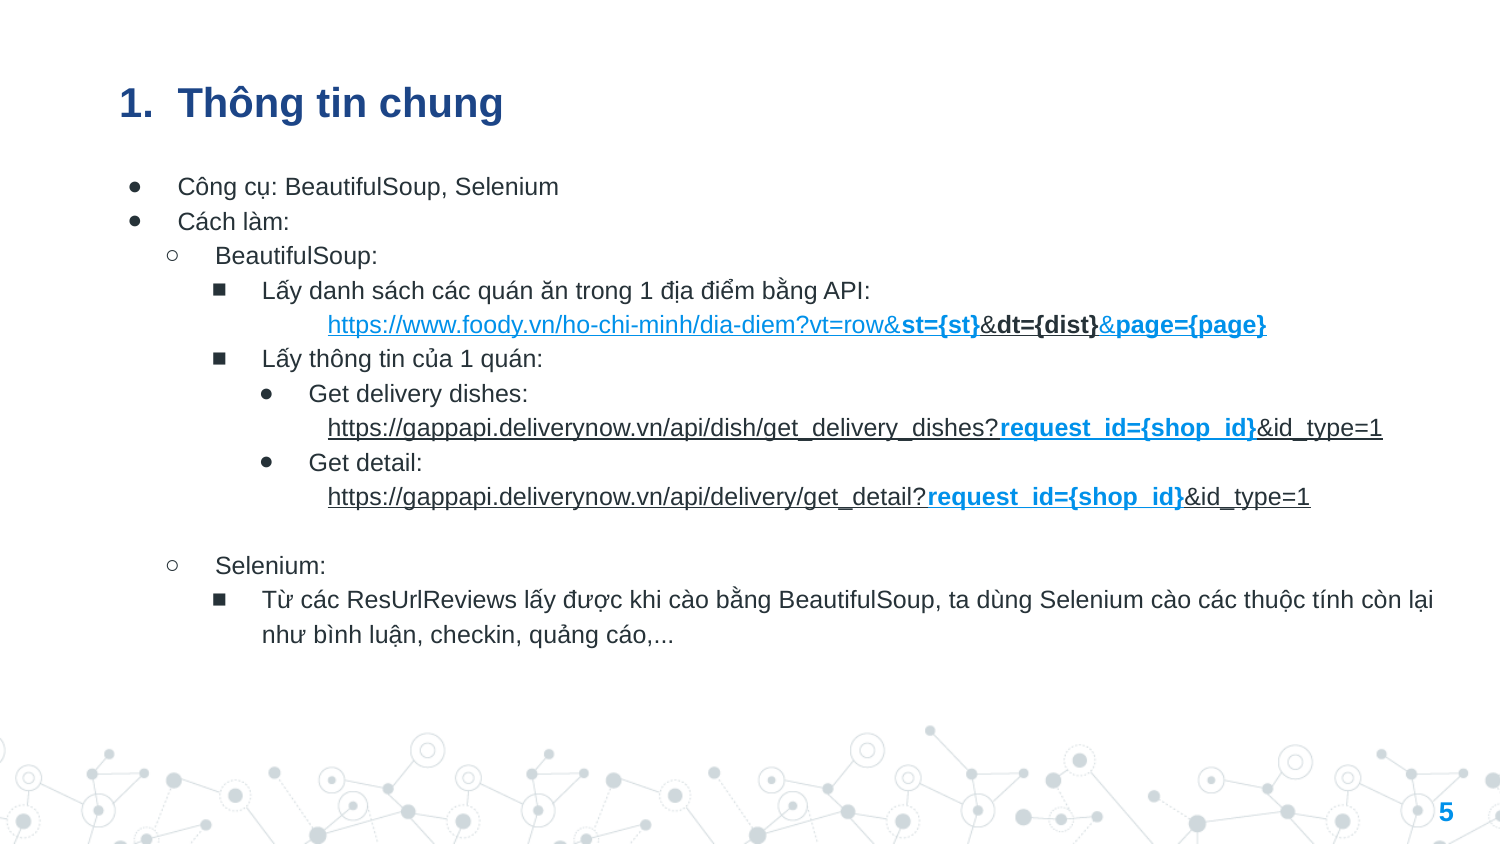

# Thông tin chung
Công cụ: BeautifulSoup, Selenium​
Cách làm:​
BeautifulSoup:
Lấy danh sách các quán ăn trong 1 địa điểm bằng API:​
https://www.foody.vn/ho-chi-minh/dia-diem?vt=row&st={st}&dt={dist}&page={page} ​
Lấy thông tin của 1 quán:​
Get delivery dishes:​
https://gappapi.deliverynow.vn/api/dish/get_delivery_dishes?request_id={shop_id}&id_type=1​
Get detail:​
https://gappapi.deliverynow.vn/api/delivery/get_detail?request_id={shop_id}&id_type=1 ​

Selenium:​
Từ các ResUrlReviews lấy được khi cào bằng BeautifulSoup, ta dùng Selenium cào các thuộc tính còn lại như bình luận, checkin, quảng cáo,...
5